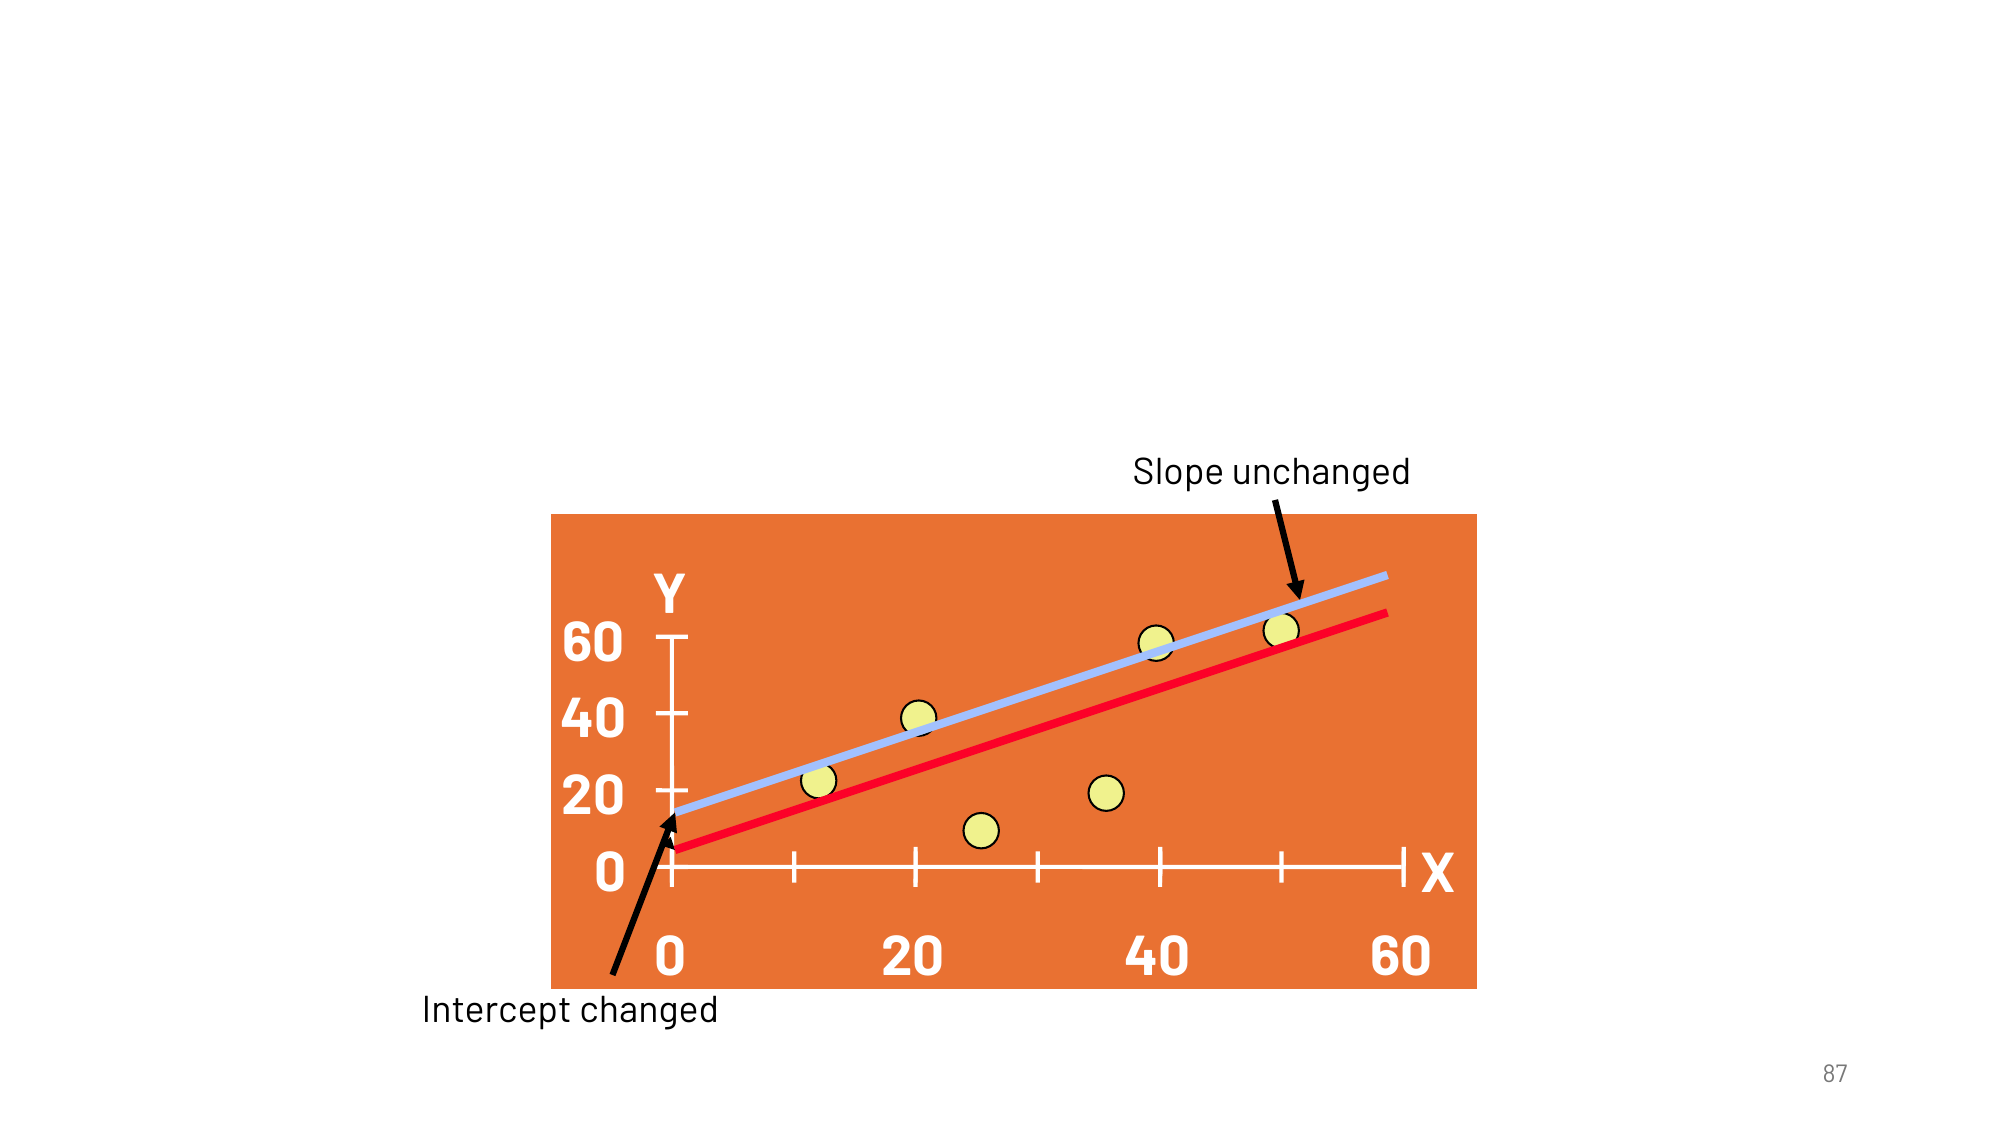

Slope unchanged

Y

60

40

20

0
X

0
20
40
60
Intercept changed
87